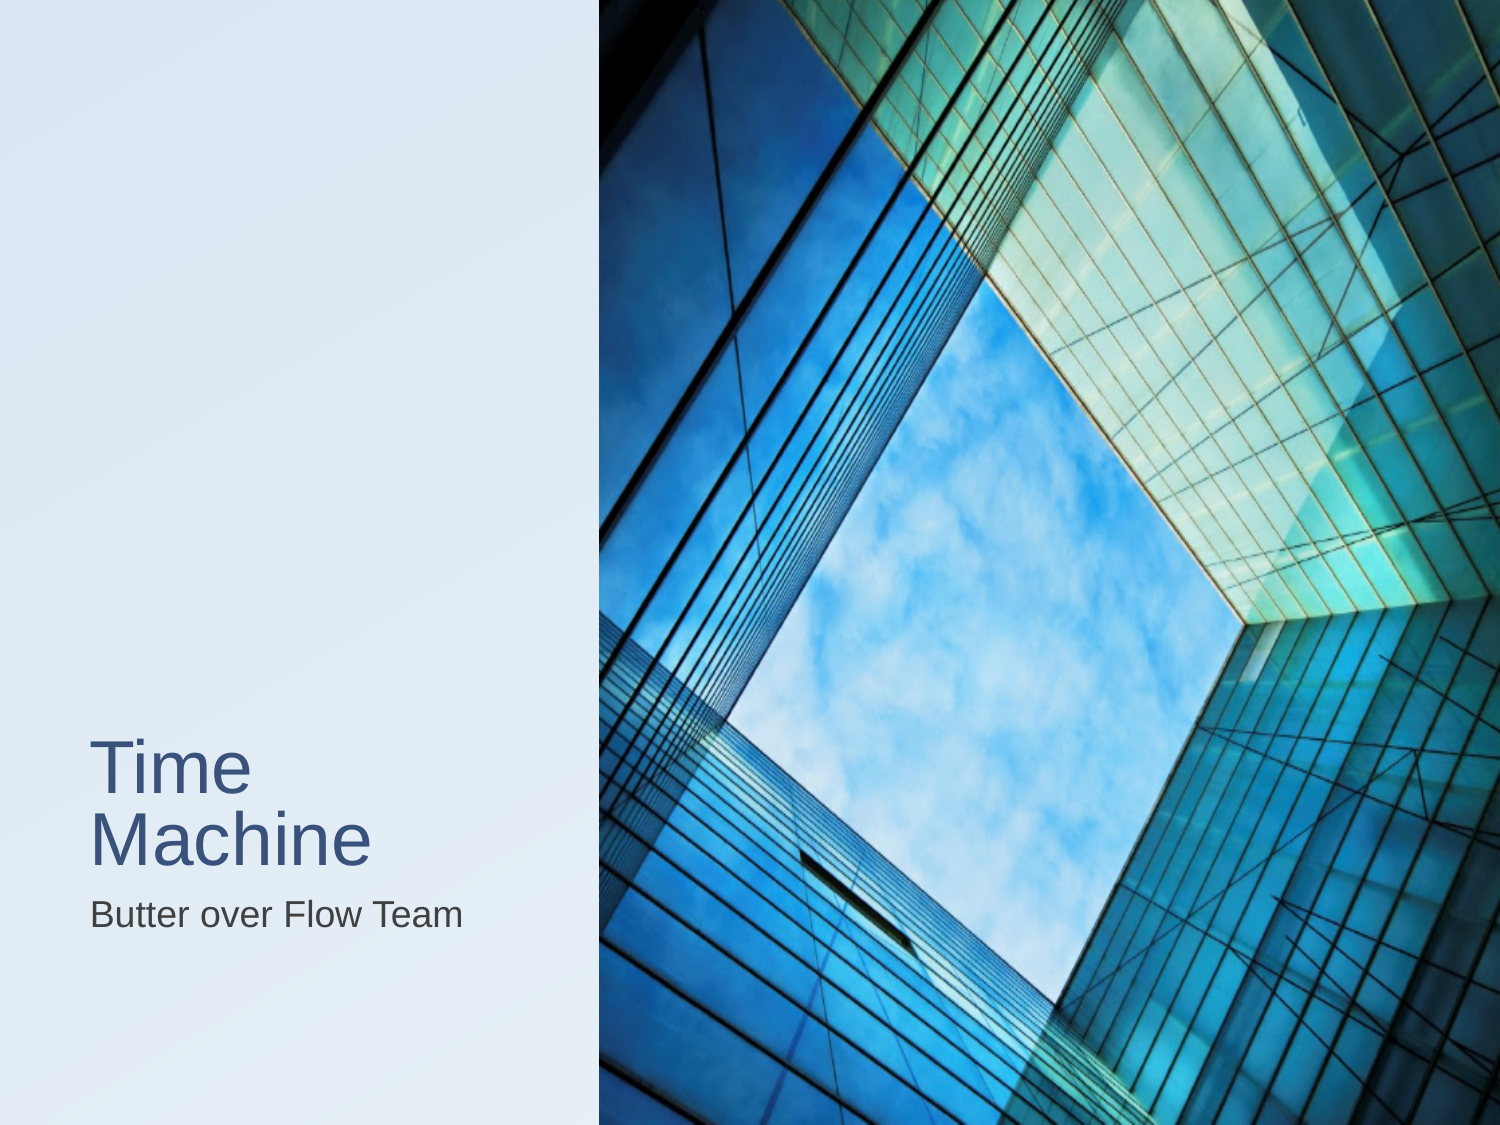

# Time Machine
Butter over Flow Team